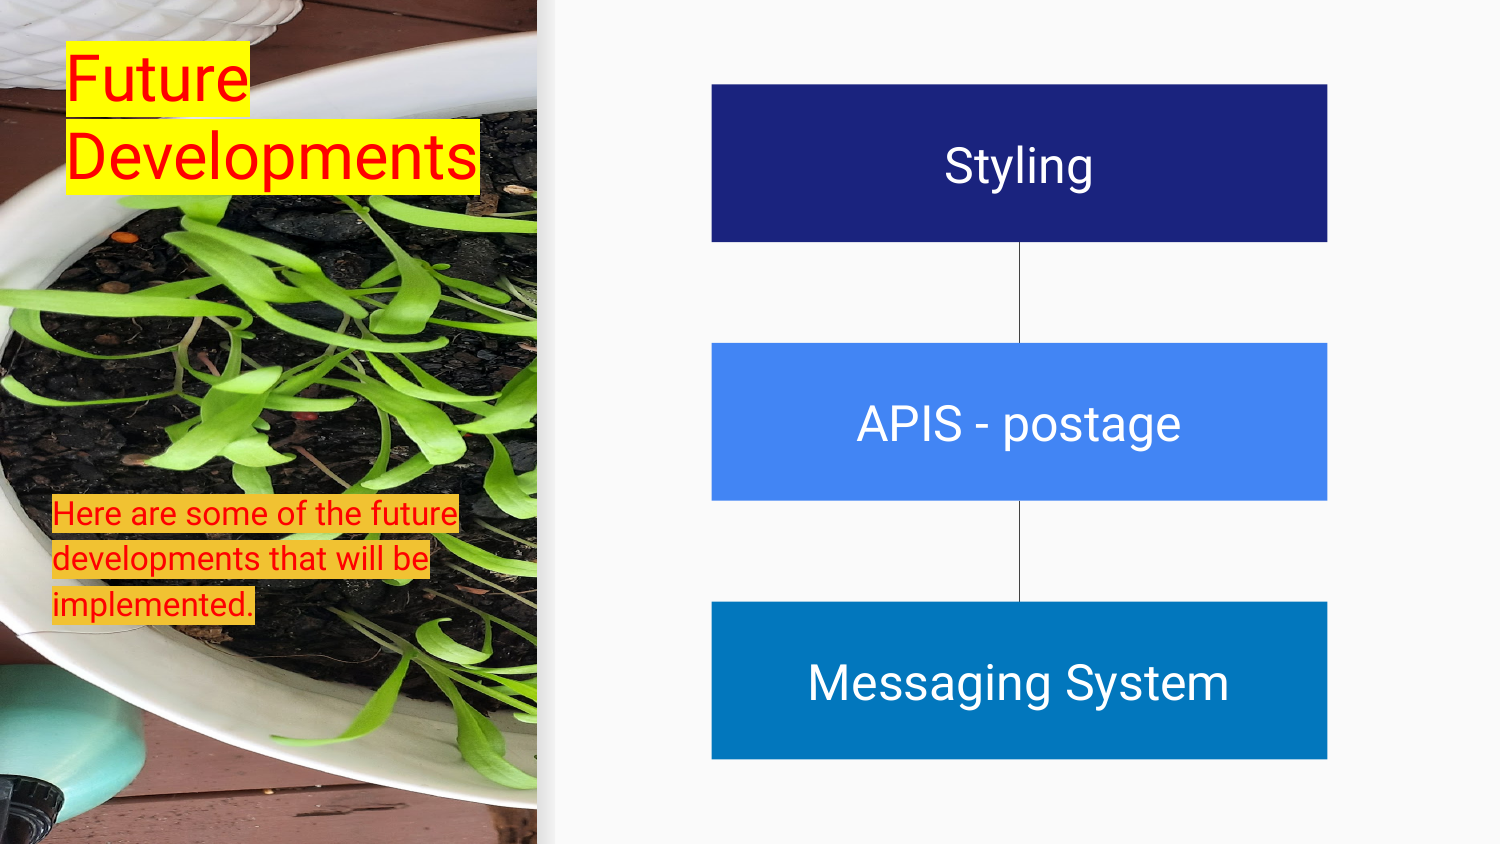

# Future Developments
Styling
APIS - postage
Here are some of the future developments that will be implemented.
Messaging System